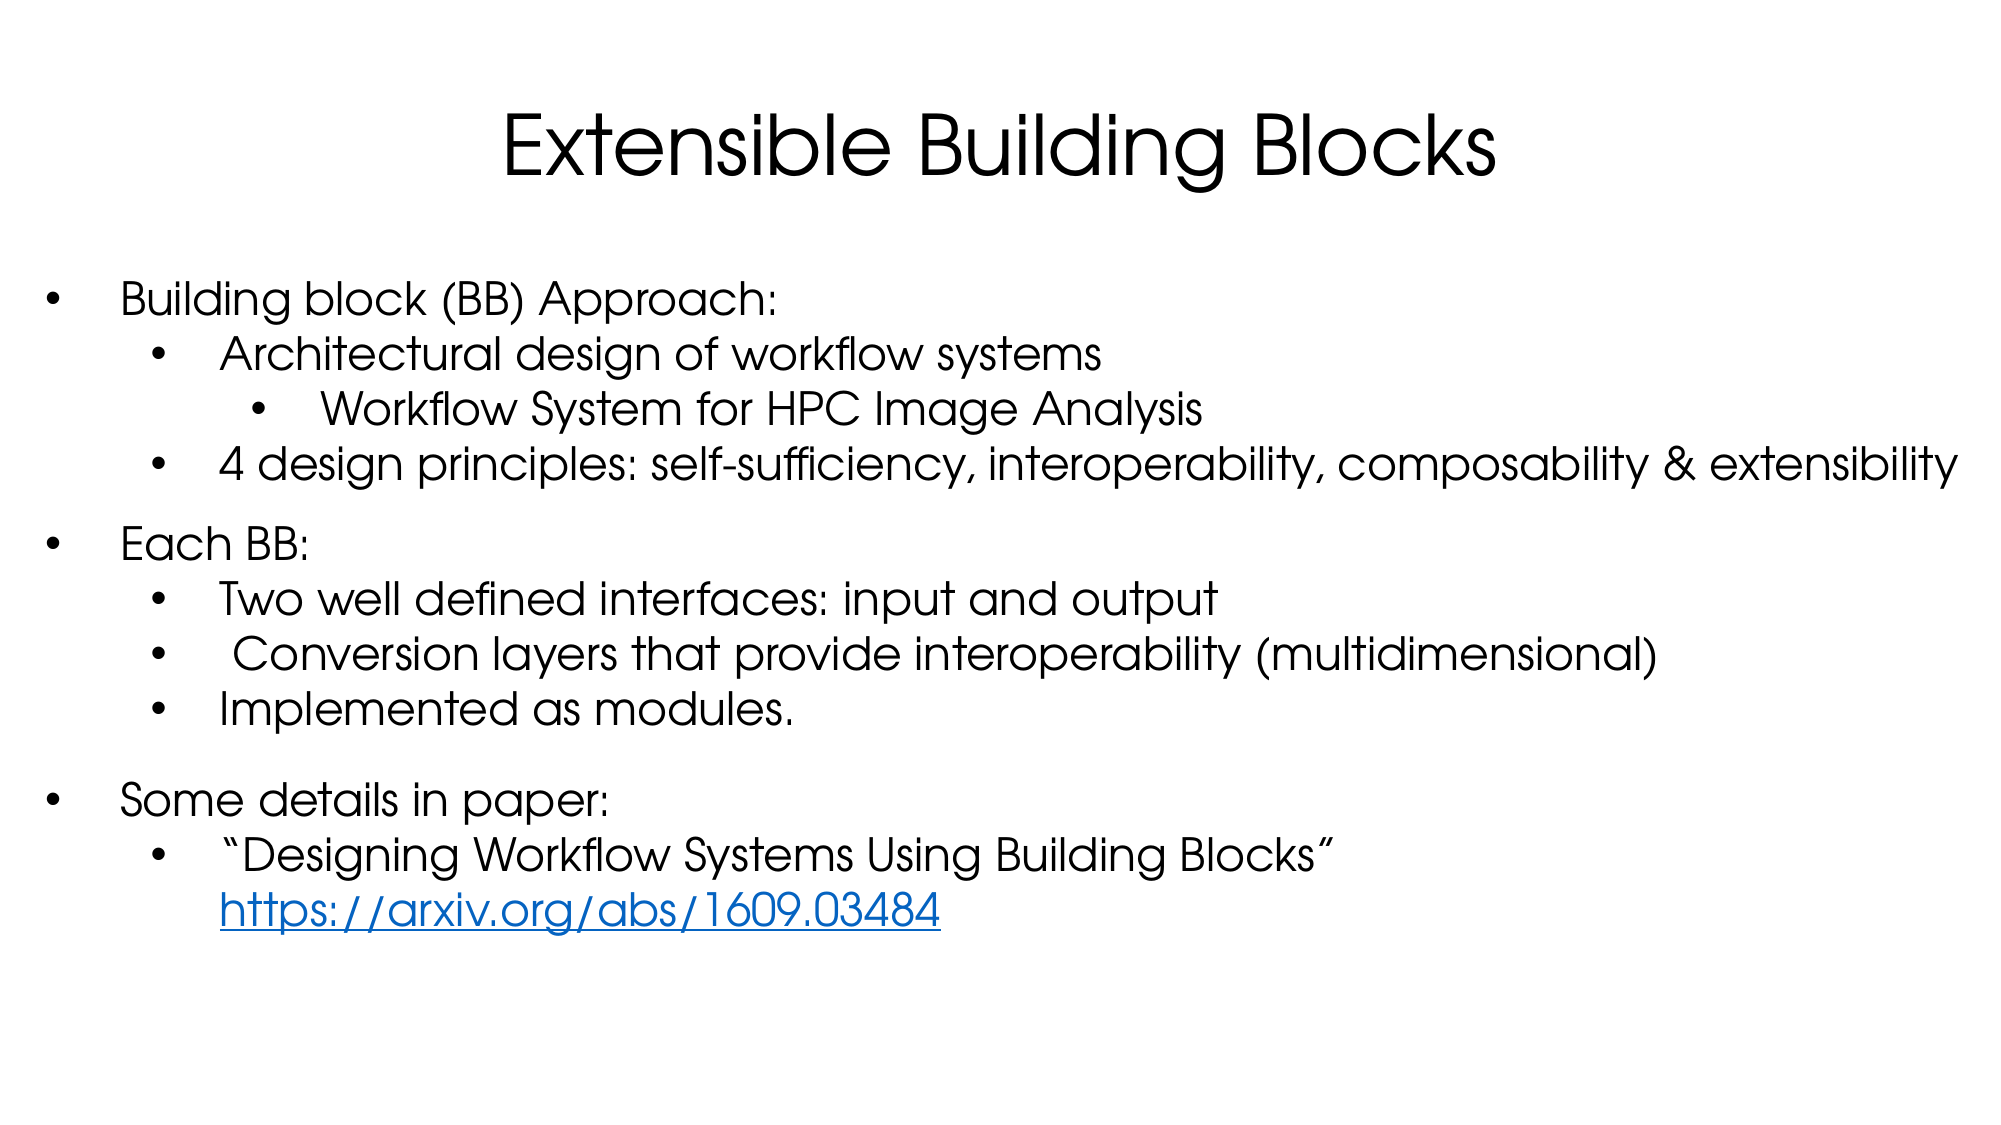

# Extensible Building Blocks
Building block (BB) Approach:
Architectural design of workflow systems
Workflow System for HPC Image Analysis
4 design principles: self-sufficiency, interoperability, composability & extensibility
Each BB:
Two well defined interfaces: input and output
 Conversion layers that provide interoperability (multidimensional)
Implemented as modules.
Some details in paper:
“Designing Workflow Systems Using Building Blocks” https://arxiv.org/abs/1609.03484